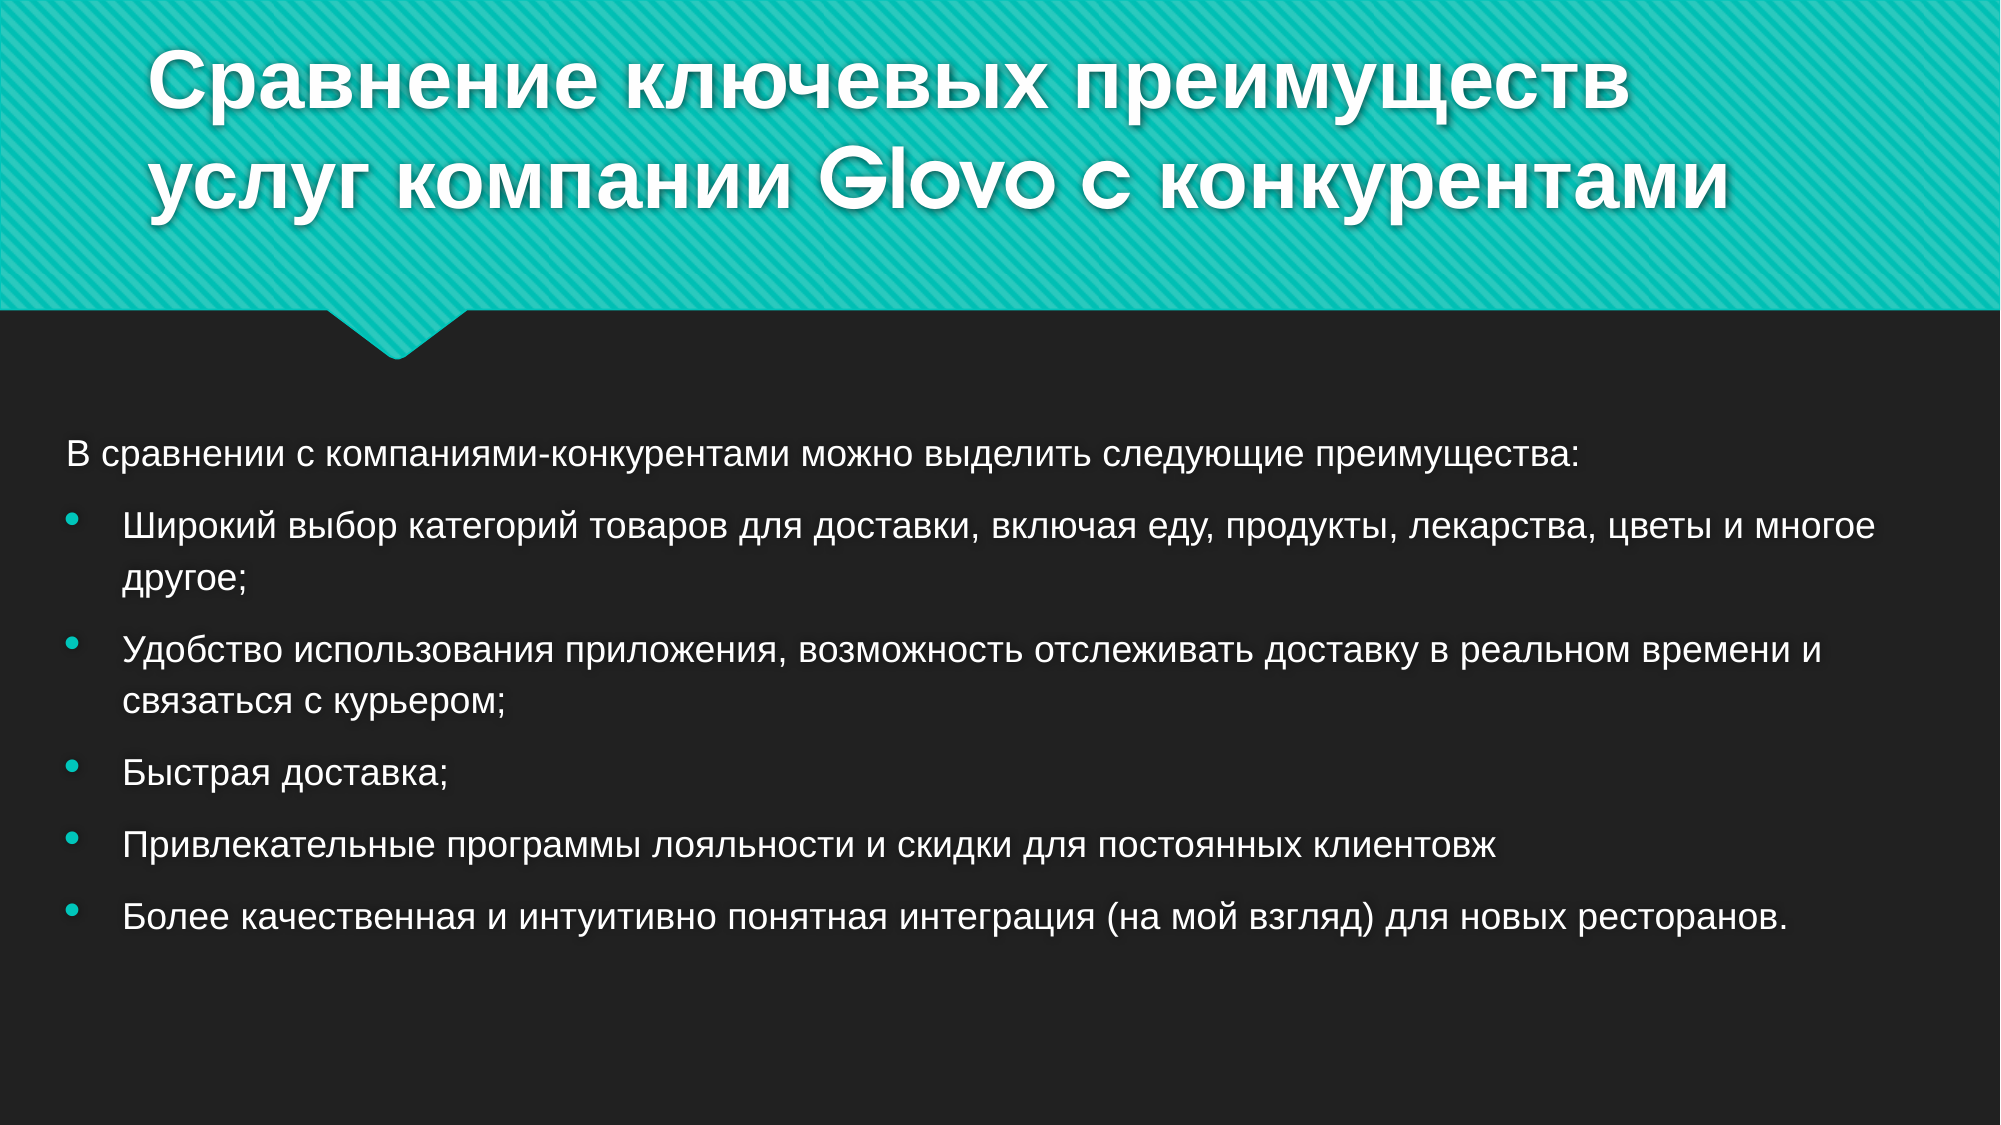

# Сравнение ключевых преимуществ услуг компании Glovo c конкурентами
В сравнении с компаниями-конкурентами можно выделить следующие преимущества:
Широкий выбор категорий товаров для доставки, включая еду, продукты, лекарства, цветы и многое другое;
Удобство использования приложения, возможность отслеживать доставку в реальном времени и связаться с курьером;
Быстрая доставка;
Привлекательные программы лояльности и скидки для постоянных клиентовж
Более качественная и интуитивно понятная интеграция (на мой взгляд) для новых ресторанов.